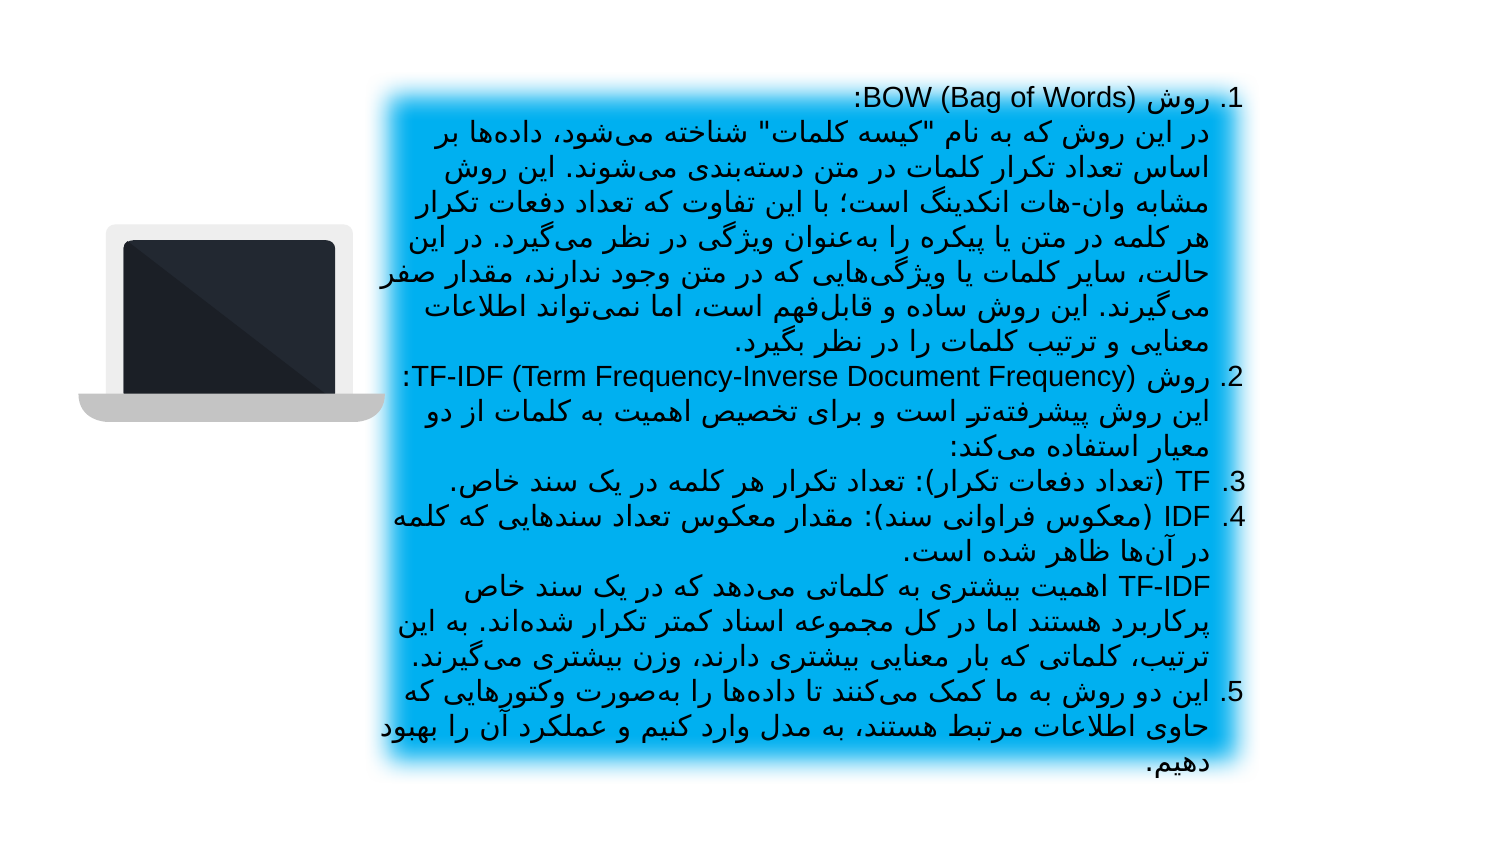

روش BOW (Bag of Words):
در این روش که به نام "کیسه کلمات" شناخته می‌شود، داده‌ها بر اساس تعداد تکرار کلمات در متن دسته‌بندی می‌شوند. این روش مشابه وان-هات انکدینگ است؛ با این تفاوت که تعداد دفعات تکرار هر کلمه در متن یا پیکره را به‌عنوان ویژگی در نظر می‌گیرد. در این حالت، سایر کلمات یا ویژگی‌هایی که در متن وجود ندارند، مقدار صفر می‌گیرند. این روش ساده و قابل‌فهم است، اما نمی‌تواند اطلاعات معنایی و ترتیب کلمات را در نظر بگیرد.
روش TF-IDF (Term Frequency-Inverse Document Frequency):
این روش پیشرفته‌تر است و برای تخصیص اهمیت به کلمات از دو معیار استفاده می‌کند:
TF (تعداد دفعات تکرار): تعداد تکرار هر کلمه در یک سند خاص.
IDF (معکوس فراوانی سند): مقدار معکوس تعداد سندهایی که کلمه در آن‌ها ظاهر شده است.
TF-IDF اهمیت بیشتری به کلماتی می‌دهد که در یک سند خاص پرکاربرد هستند اما در کل مجموعه اسناد کمتر تکرار شده‌اند. به این ترتیب، کلماتی که بار معنایی بیشتری دارند، وزن بیشتری می‌گیرند.
این دو روش به ما کمک می‌کنند تا داده‌ها را به‌صورت وکتورهایی که حاوی اطلاعات مرتبط هستند، به مدل وارد کنیم و عملکرد آن را بهبود دهیم.